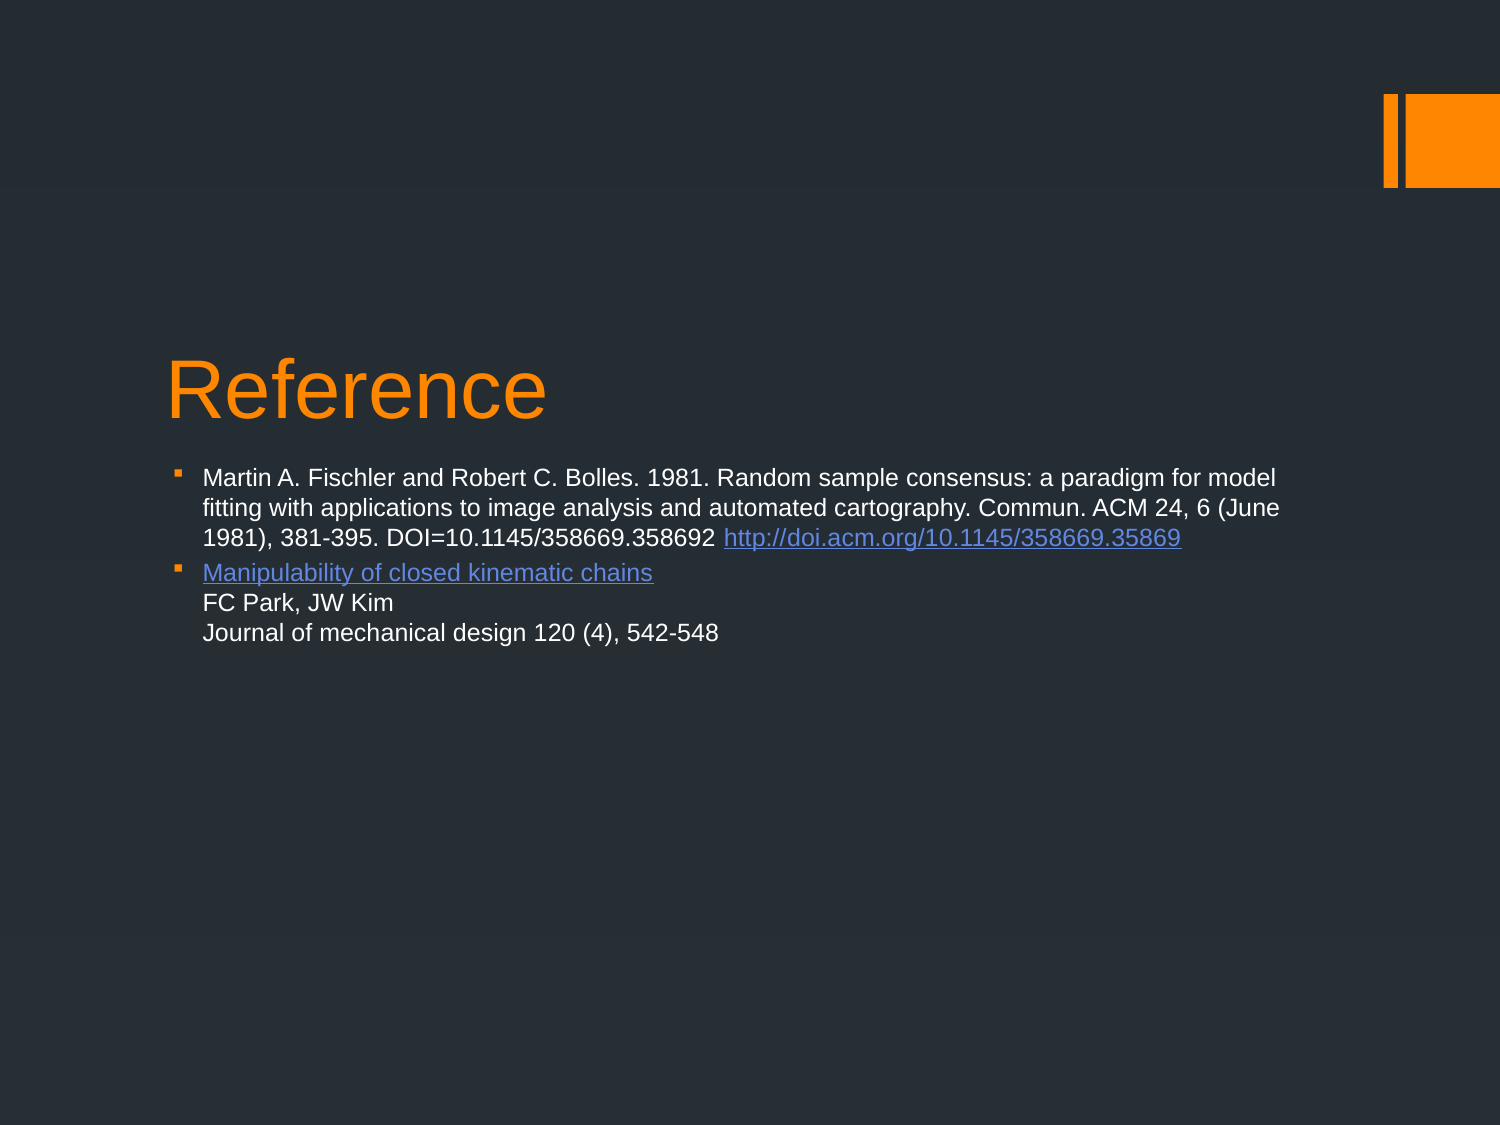

# Reference
Martin A. Fischler and Robert C. Bolles. 1981. Random sample consensus: a paradigm for model fitting with applications to image analysis and automated cartography. Commun. ACM 24, 6 (June 1981), 381-395. DOI=10.1145/358669.358692 http://doi.acm.org/10.1145/358669.35869
Manipulability of closed kinematic chains
FC Park, JW Kim
Journal of mechanical design 120 (4), 542-548